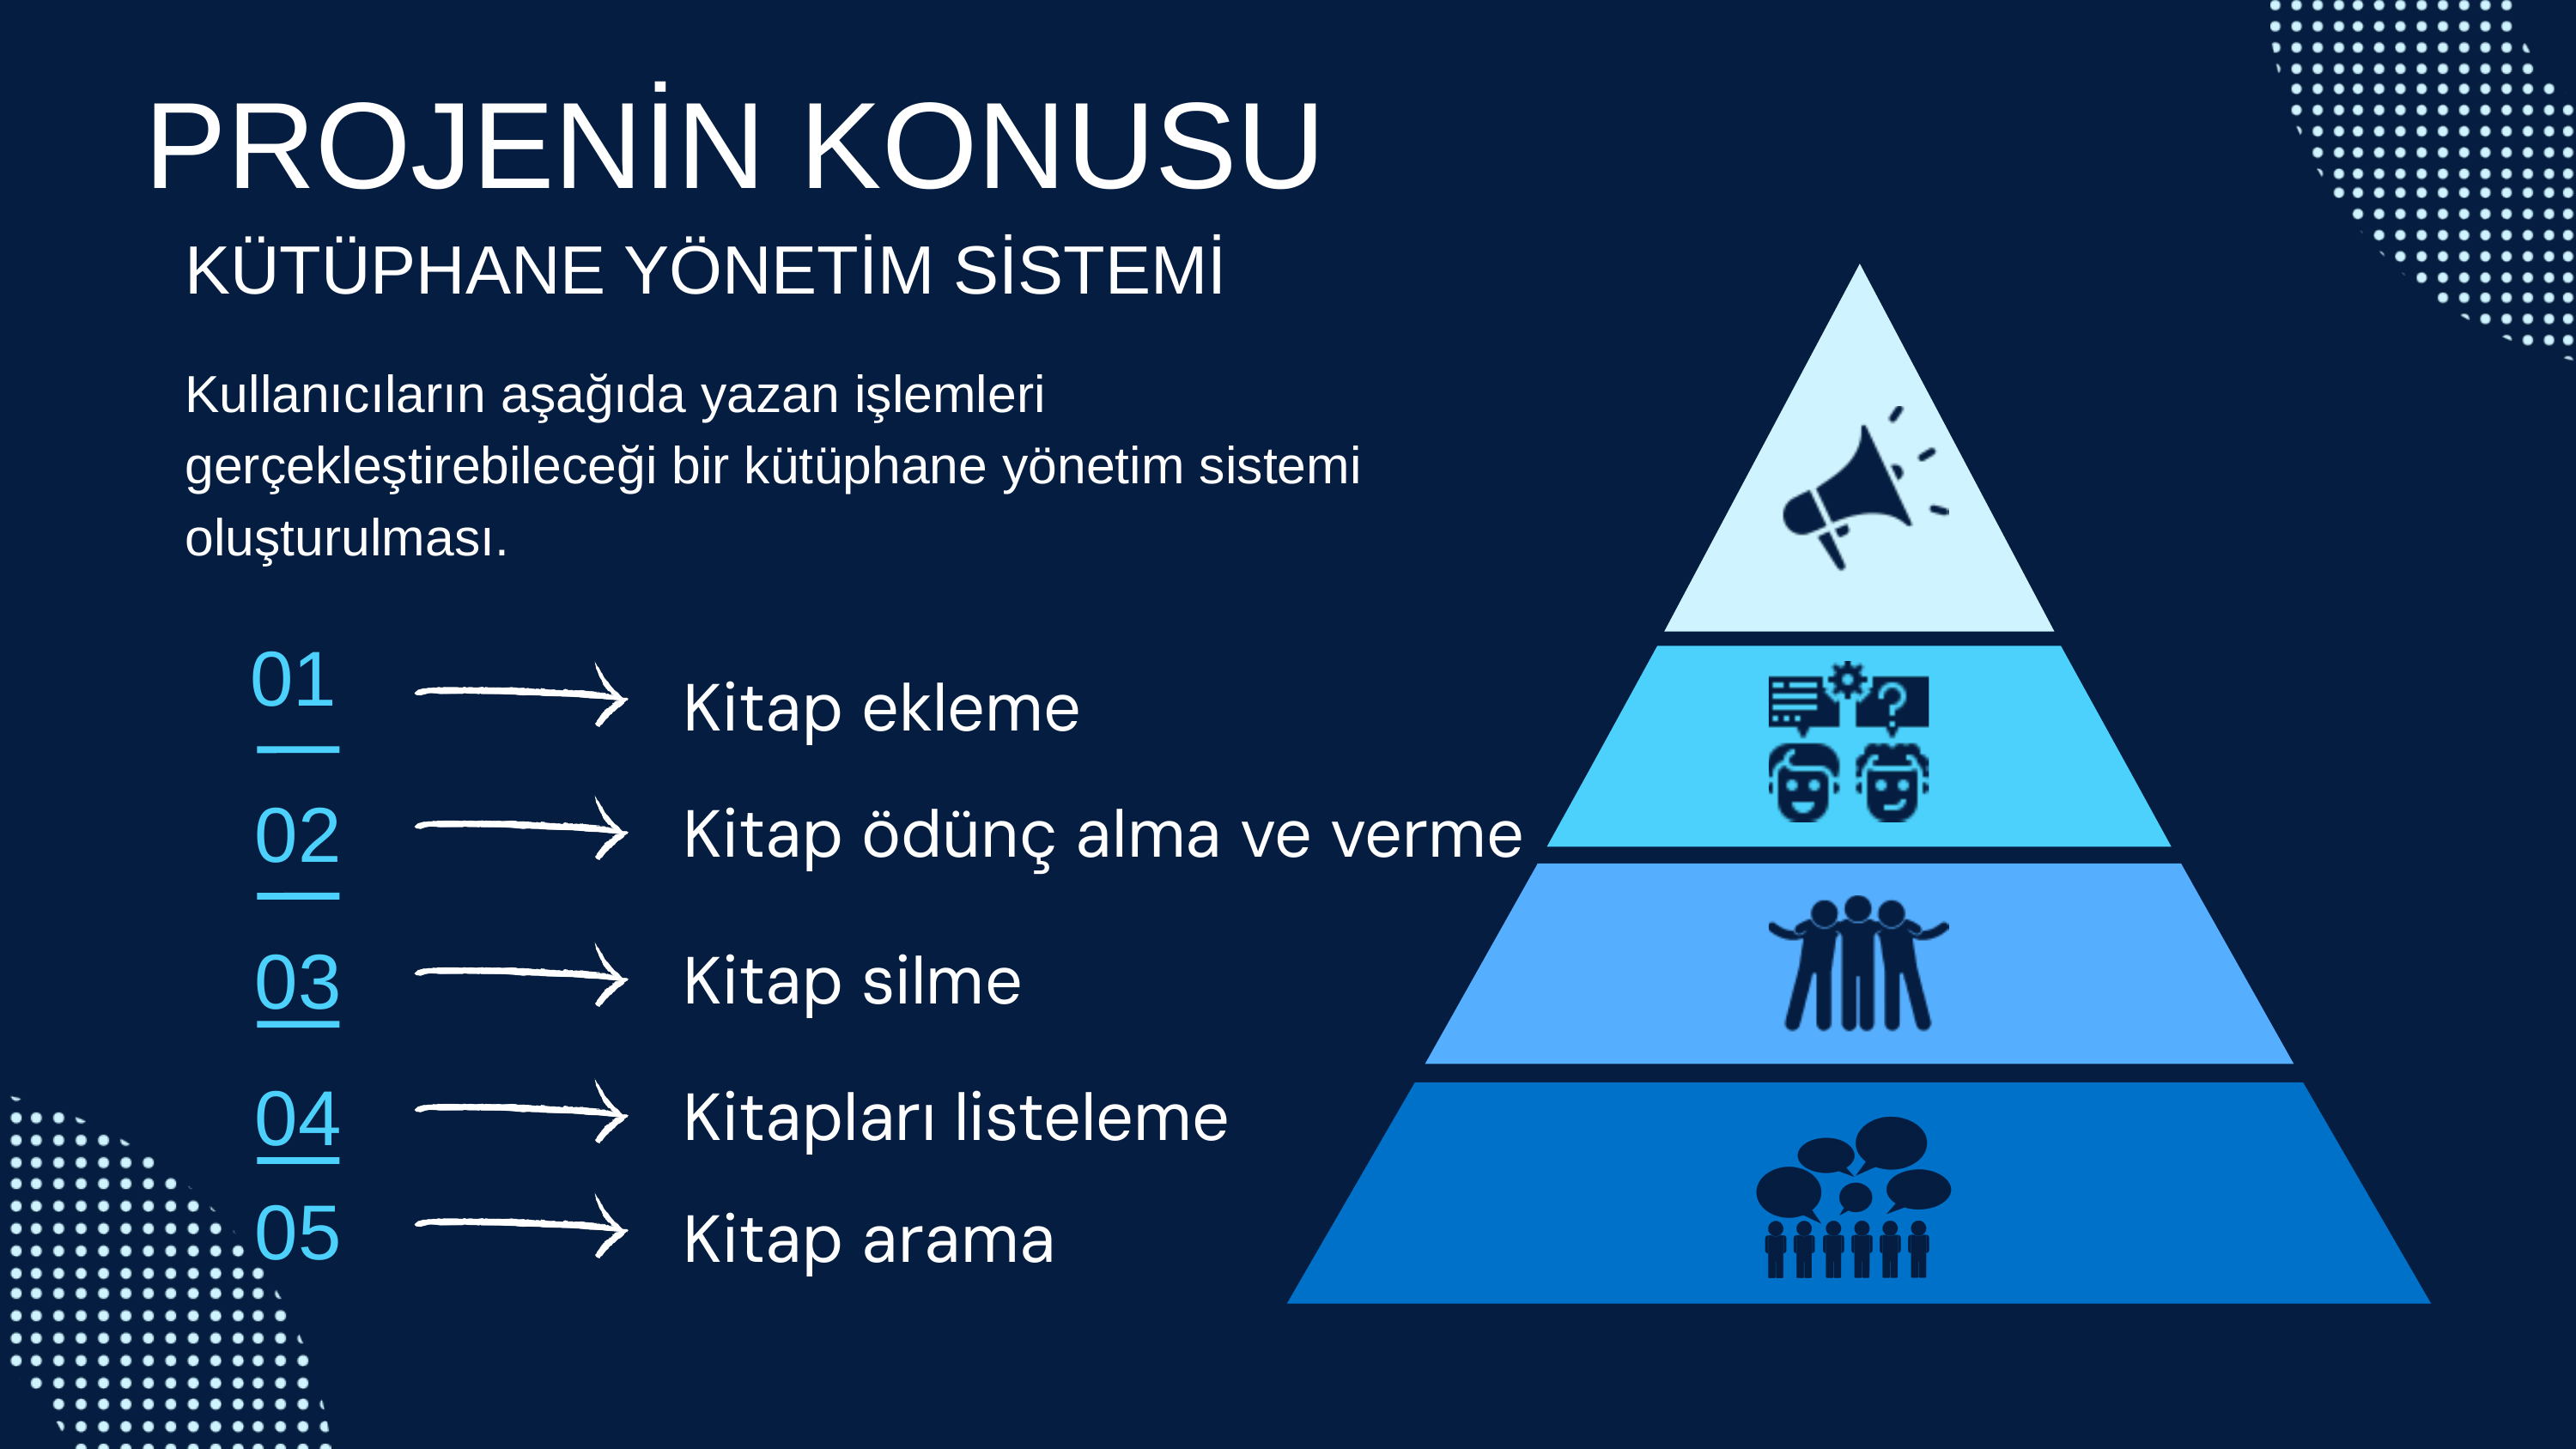

PROJENİN KONUSU
KÜTÜPHANE YÖNETİM SİSTEMİ

Kullanıcıların aşağıda yazan işlemleri gerçekleştirebileceği bir kütüphane yönetim sistemi oluşturulması.

01

Kitap ekleme

02
Kitap ödünç alma ve verme

03
Kitap silme

04
Kitapları listeleme

05
Kitap arama